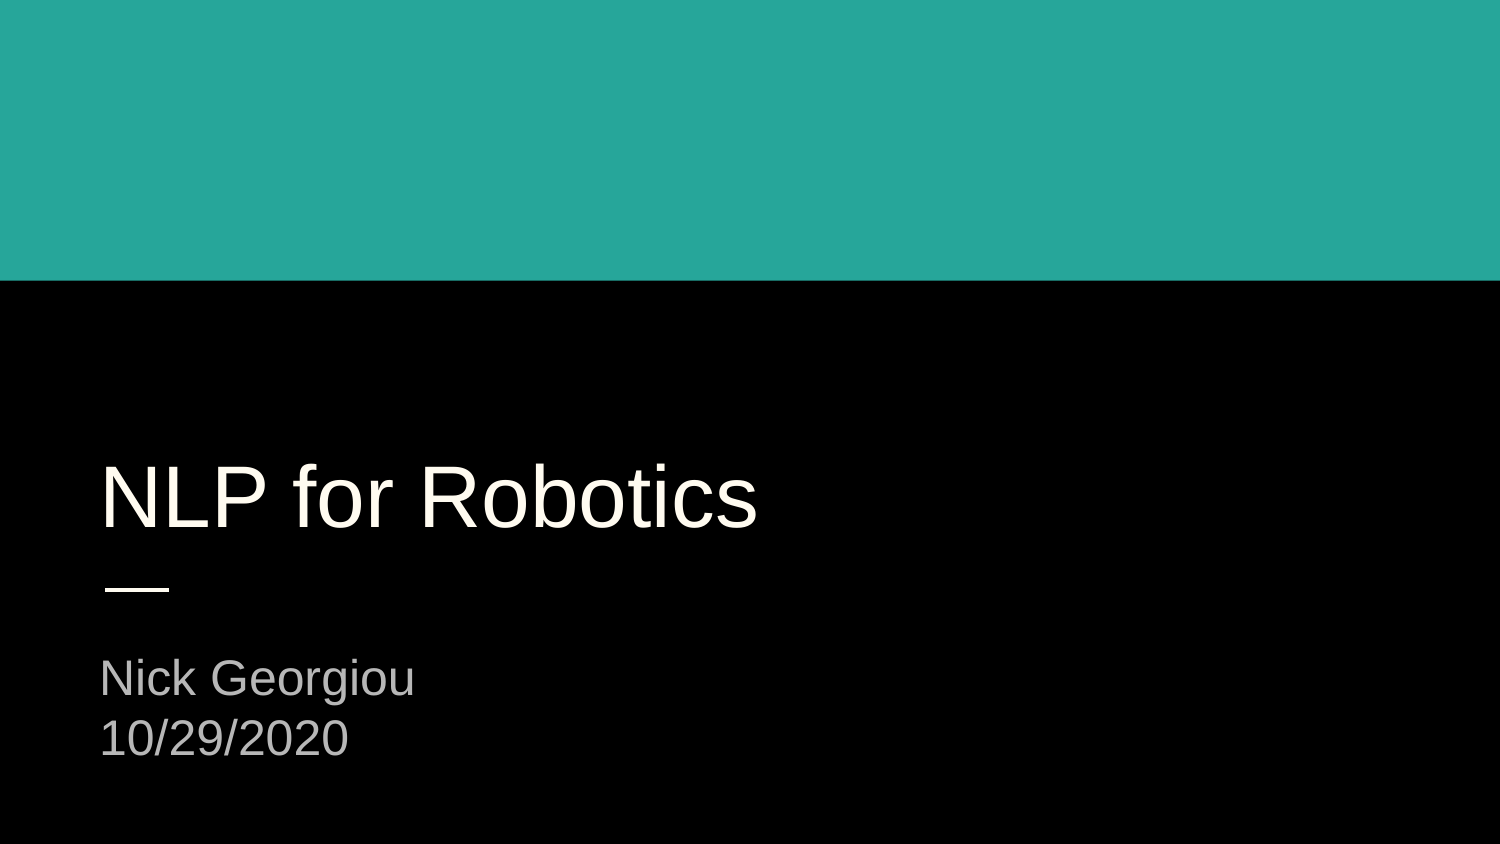

# NLP for Robotics
Nick Georgiou
10/29/2020